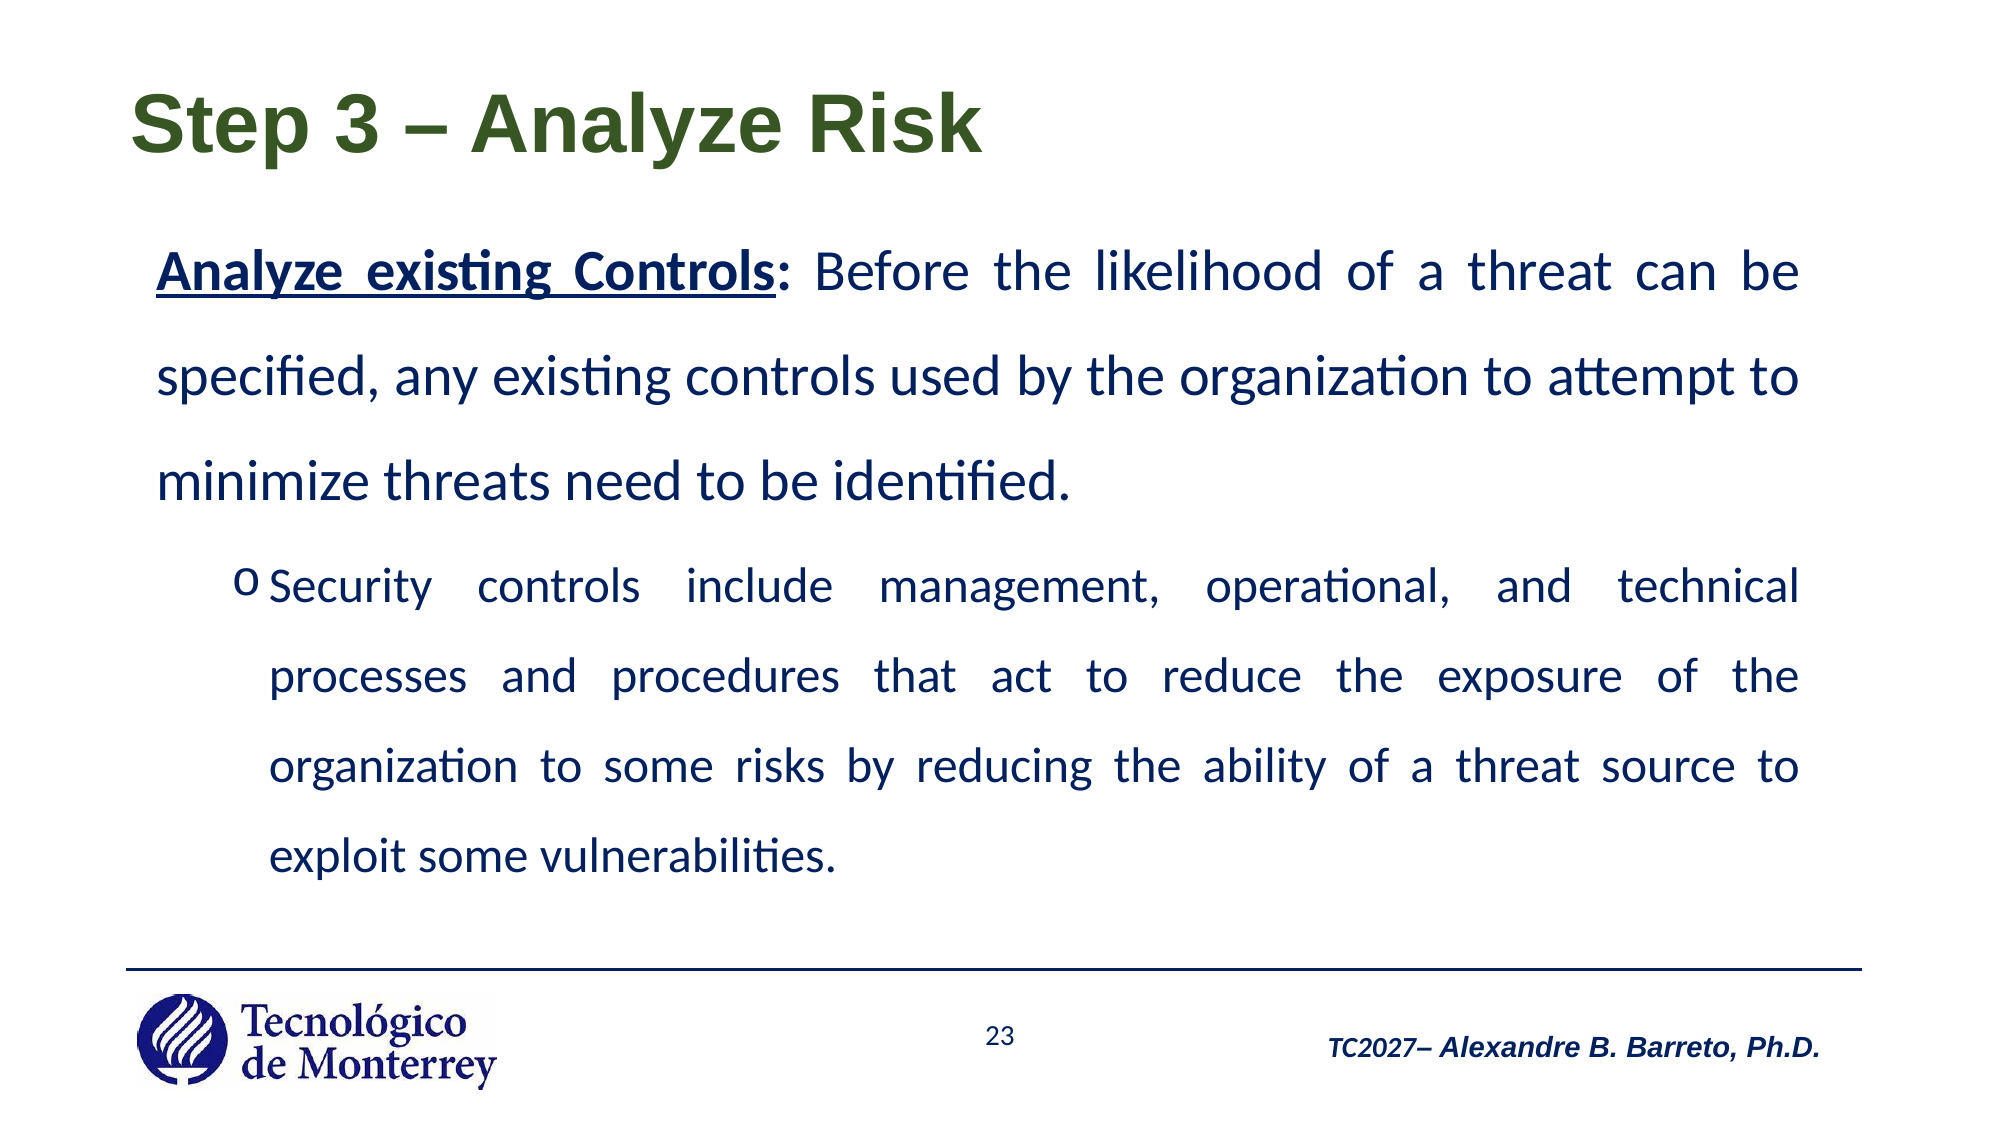

Step 3 – Analyze Risk
Analyze existing Controls: Before the likelihood of a threat can be specified, any existing controls used by the organization to attempt to minimize threats need to be identified.
Security controls include management, operational, and technical processes and procedures that act to reduce the exposure of the organization to some risks by reducing the ability of a threat source to exploit some vulnerabilities.